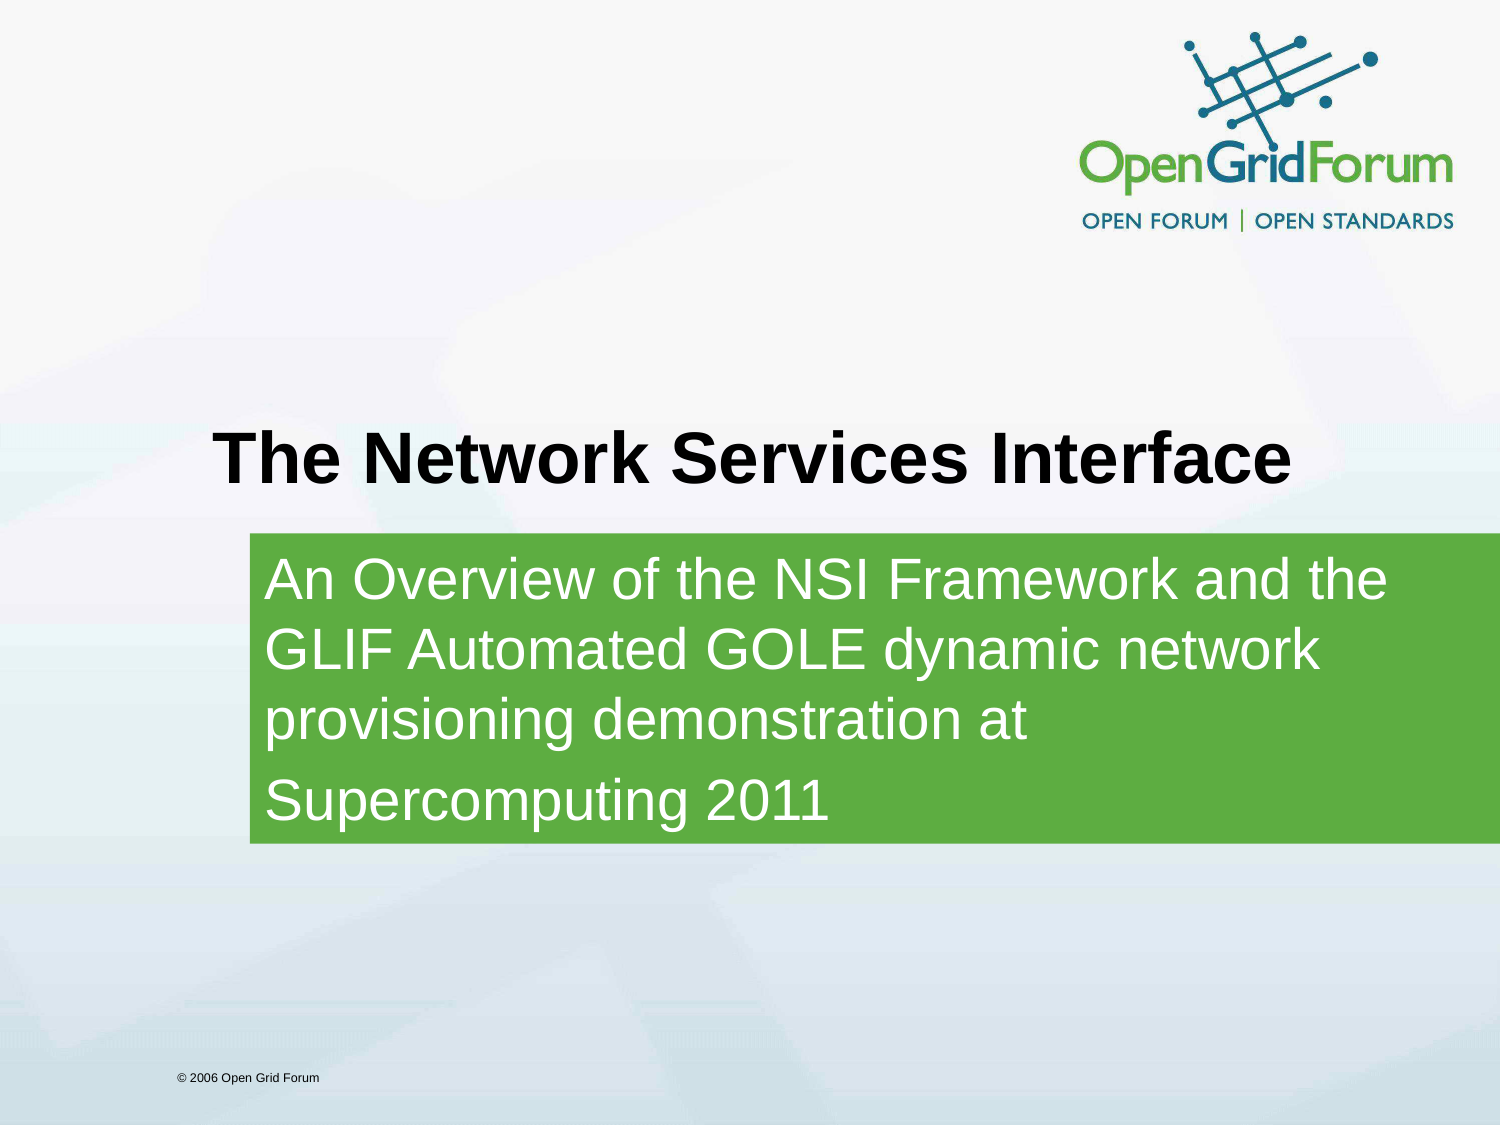

# The Network Services Interface
An Overview of the NSI Framework and the GLIF Automated GOLE dynamic network provisioning demonstration at
Supercomputing 2011